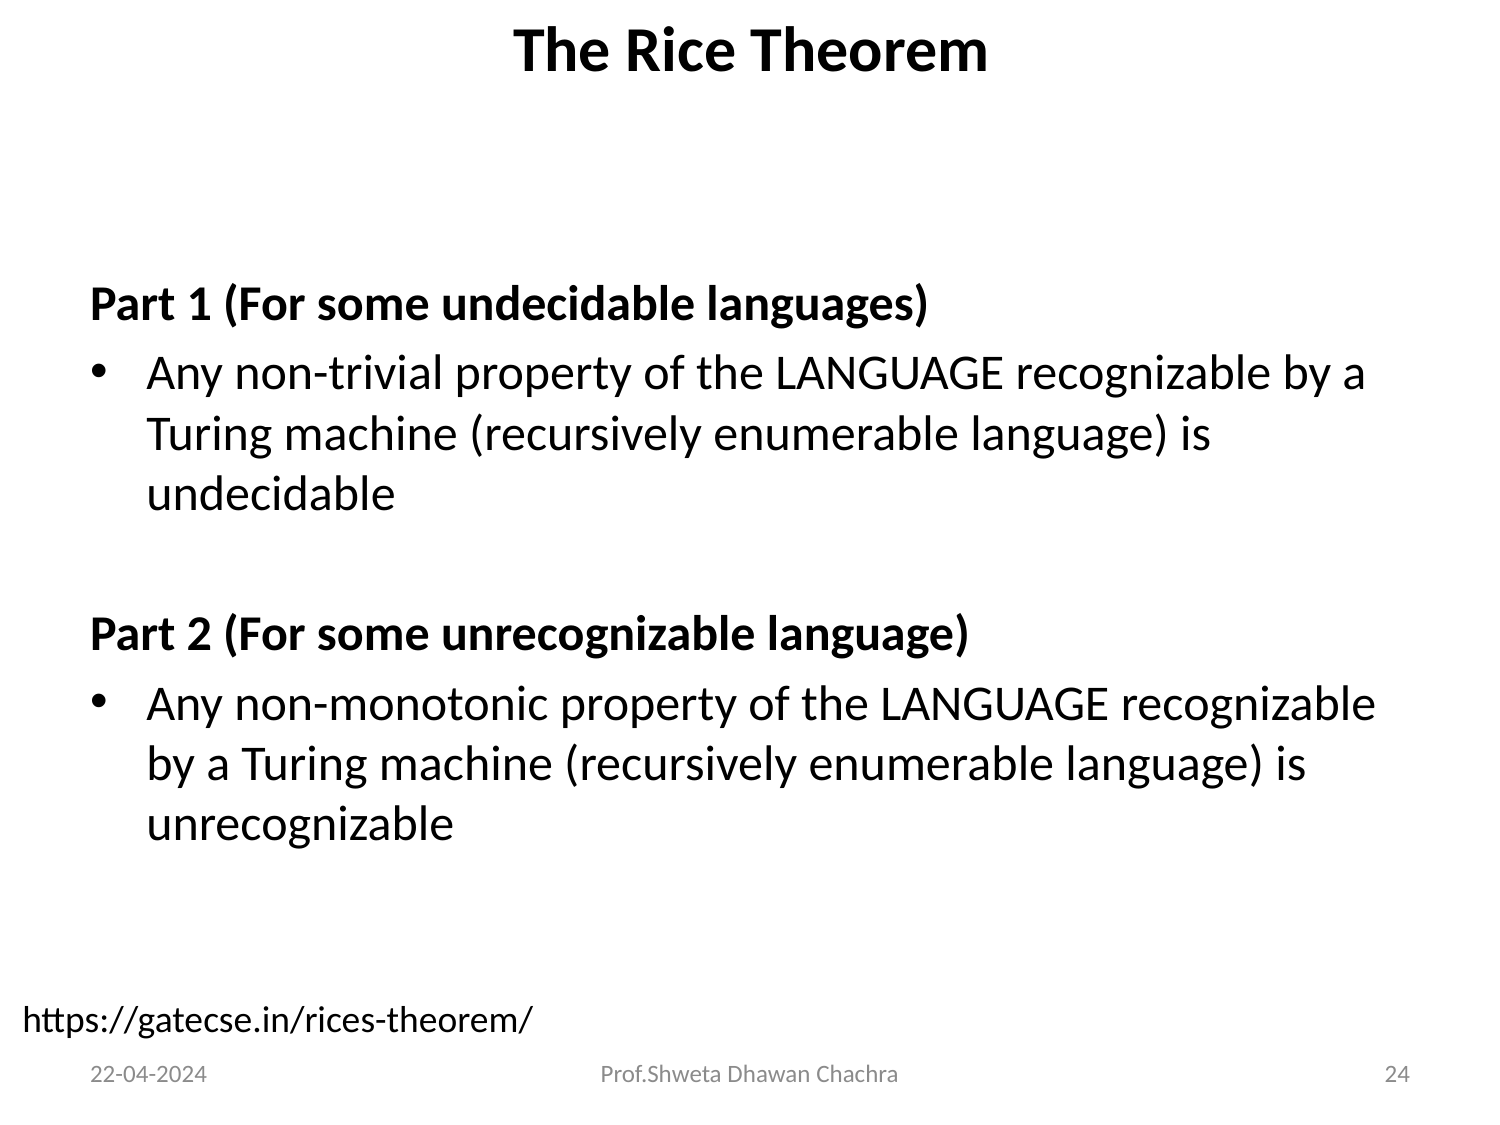

# The Rice Theorem
Part 1 (For some undecidable languages)
Any non-trivial property of the LANGUAGE recognizable by a Turing machine (recursively enumerable language) is undecidable

Part 2 (For some unrecognizable language)
Any non-monotonic property of the LANGUAGE recognizable by a Turing machine (recursively enumerable language) is unrecognizable
https://gatecse.in/rices-theorem/
22-04-2024
Prof.Shweta Dhawan Chachra
24